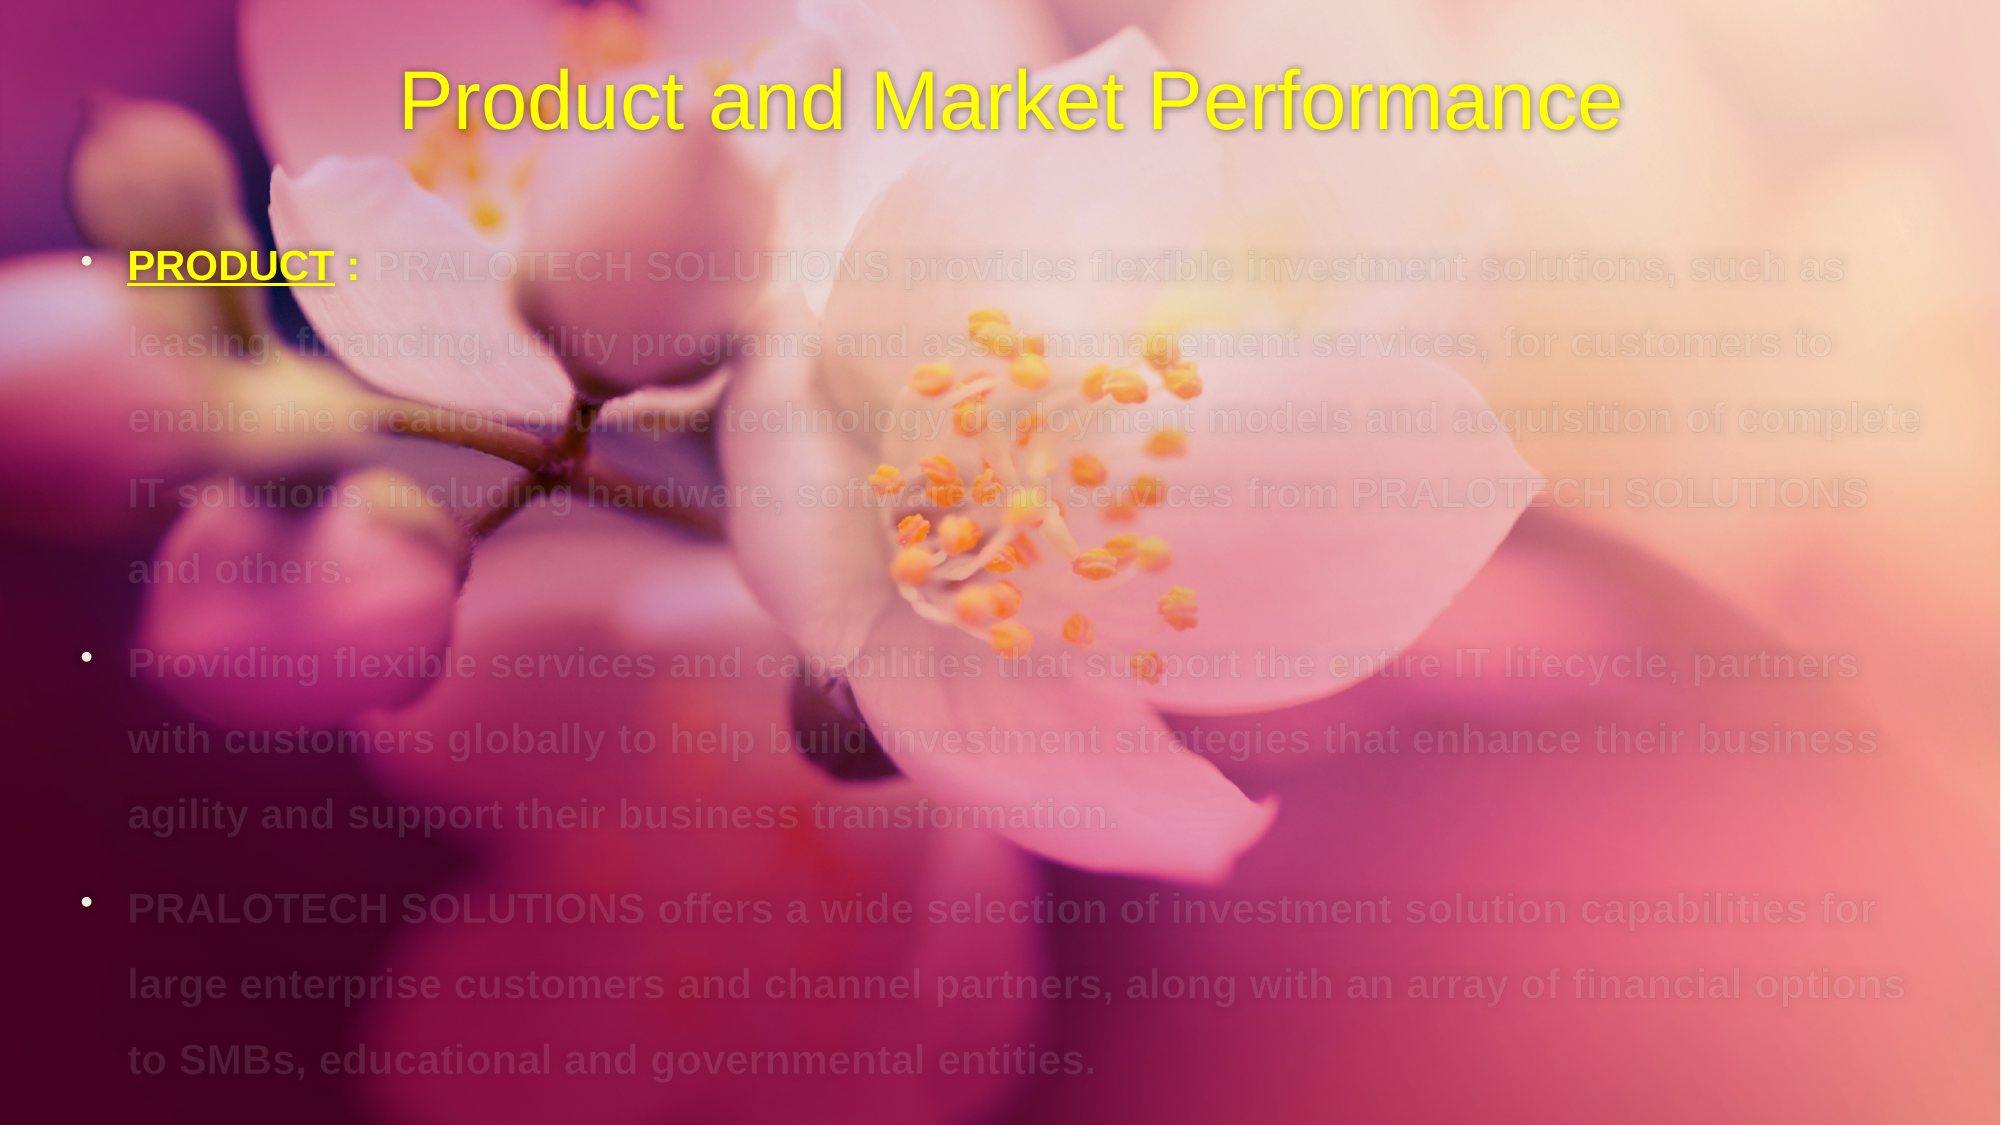

# Product and Market Performance
PRODUCT : PRALOTECH SOLUTIONS provides flexible investment solutions, such as leasing, financing, utility programs and asset management services, for customers to enable the creation of unique technology deployment models and acquisition of complete IT solutions, including hardware, software and services from PRALOTECH SOLUTIONS and others.
Providing flexible services and capabilities that support the entire IT lifecycle, partners with customers globally to help build investment strategies that enhance their business agility and support their business transformation.
PRALOTECH SOLUTIONS offers a wide selection of investment solution capabilities for large enterprise customers and channel partners, along with an array of financial options to SMBs, educational and governmental entities.